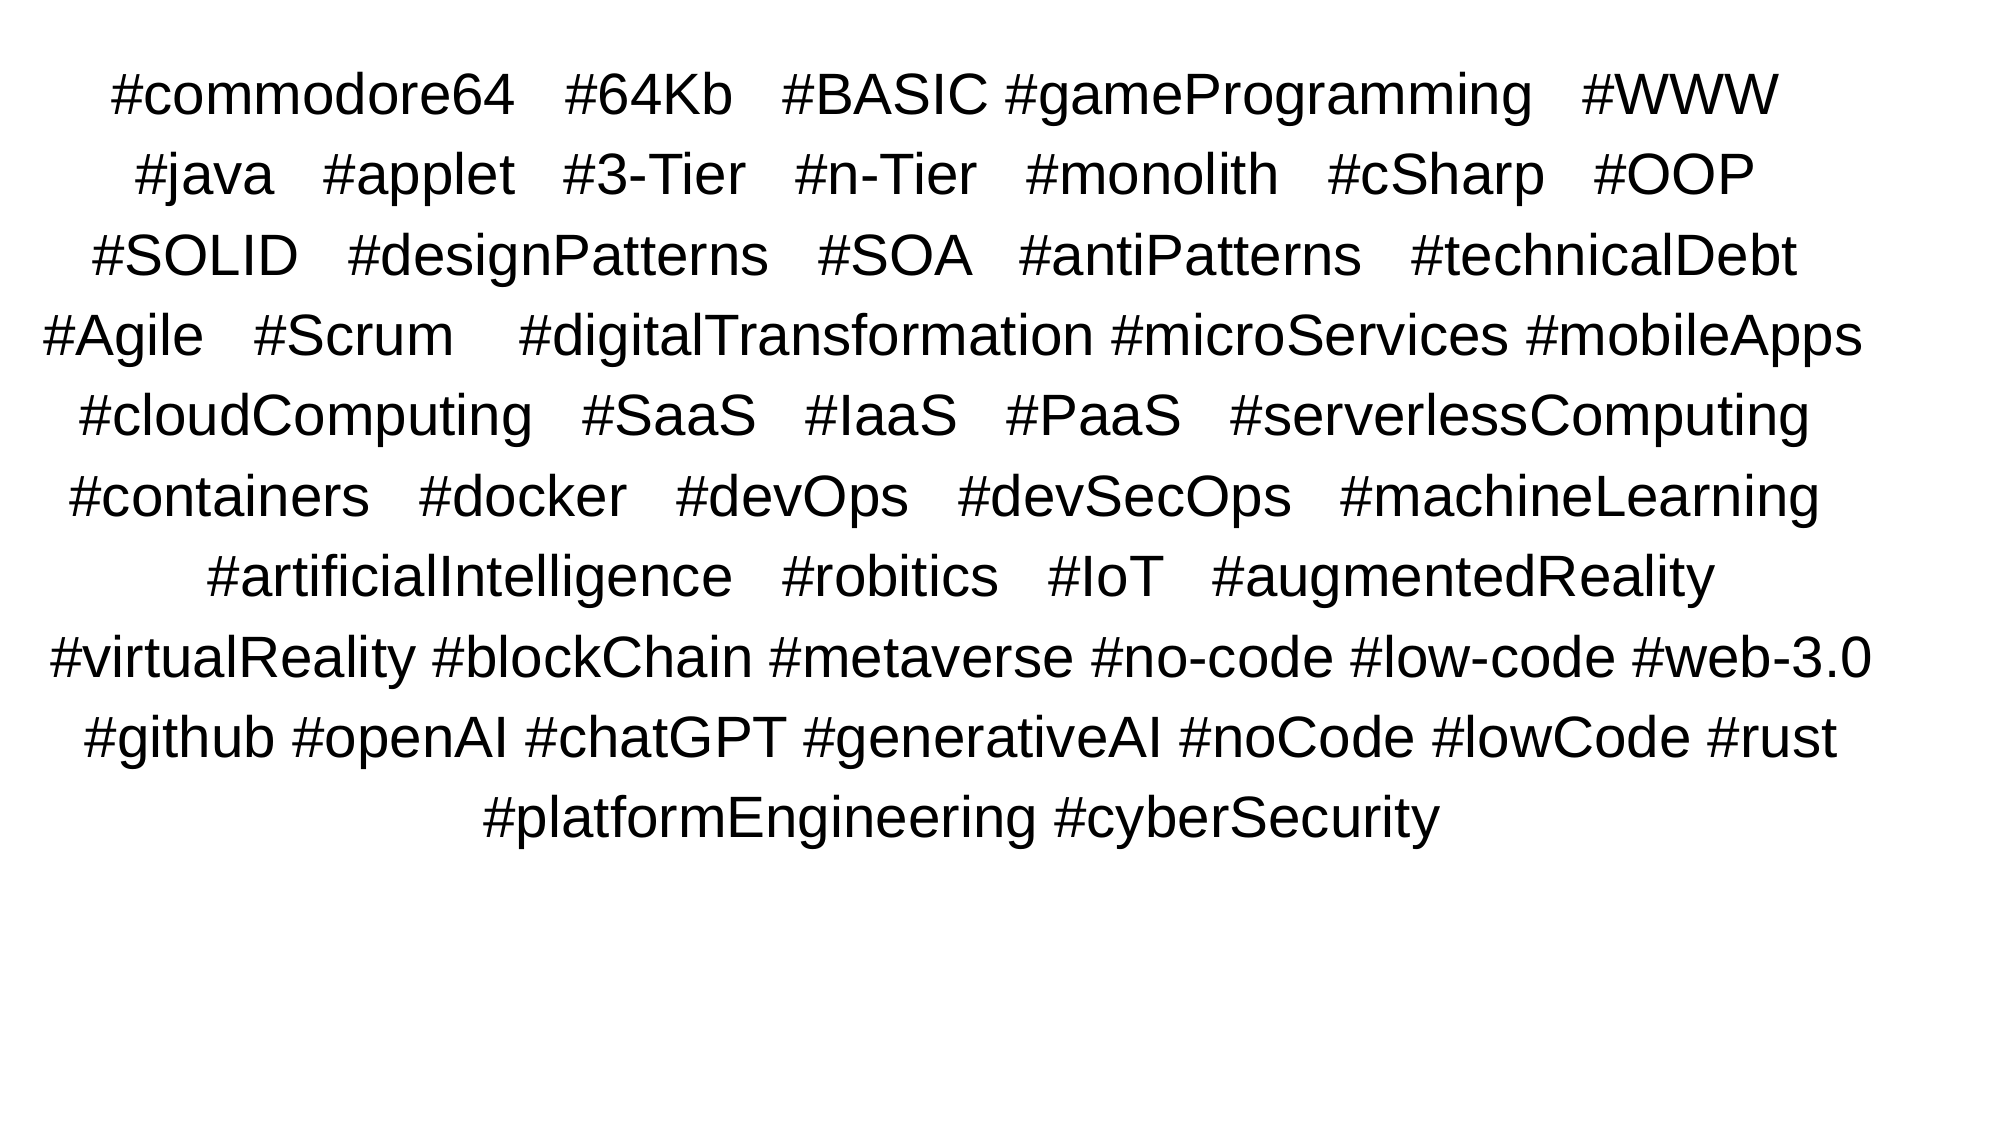

#commodore64   #64Kb   #BASIC #gameProgramming   #WWW   #java   #applet   #3-Tier   #n-Tier   #monolith   #cSharp   #OOP   #SOLID   #designPatterns   #SOA   #antiPatterns   #technicalDebt   #Agile   #Scrum    #digitalTransformation #microServices #mobileApps  #cloudComputing   #SaaS   #IaaS   #PaaS   #serverlessComputing   #containers   #docker   #devOps   #devSecOps   #machineLearning   #artificialIntelligence   #robitics   #IoT   #augmentedReality #virtualReality #blockChain #metaverse #no-code #low-code #web-3.0 #github #openAI #chatGPT #generativeAI #noCode #lowCode #rust #platformEngineering #cyberSecurity